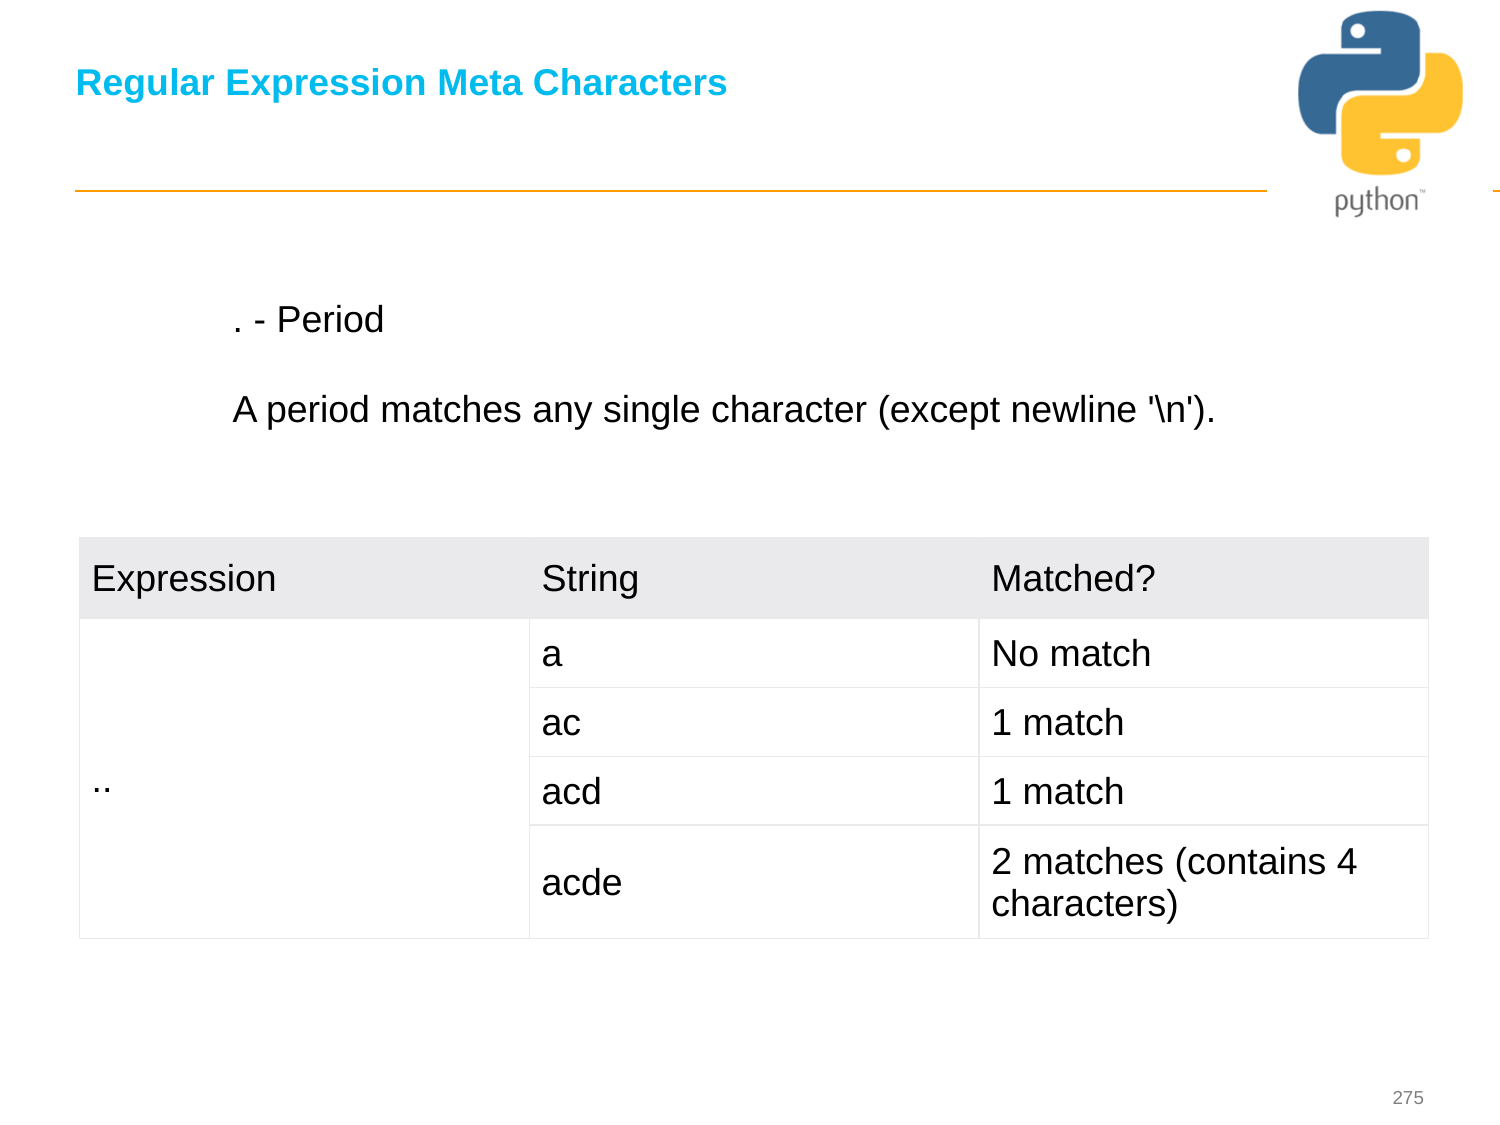

# Regular Expression Meta Characters
. - Period

A period matches any single character (except newline '\n').
| Expression | String | Matched? |
| --- | --- | --- |
| .. | a | No match |
|  | ac | 1 match |
|  | acd | 1 match |
|  | acde | 2 matches (contains 4 characters) |